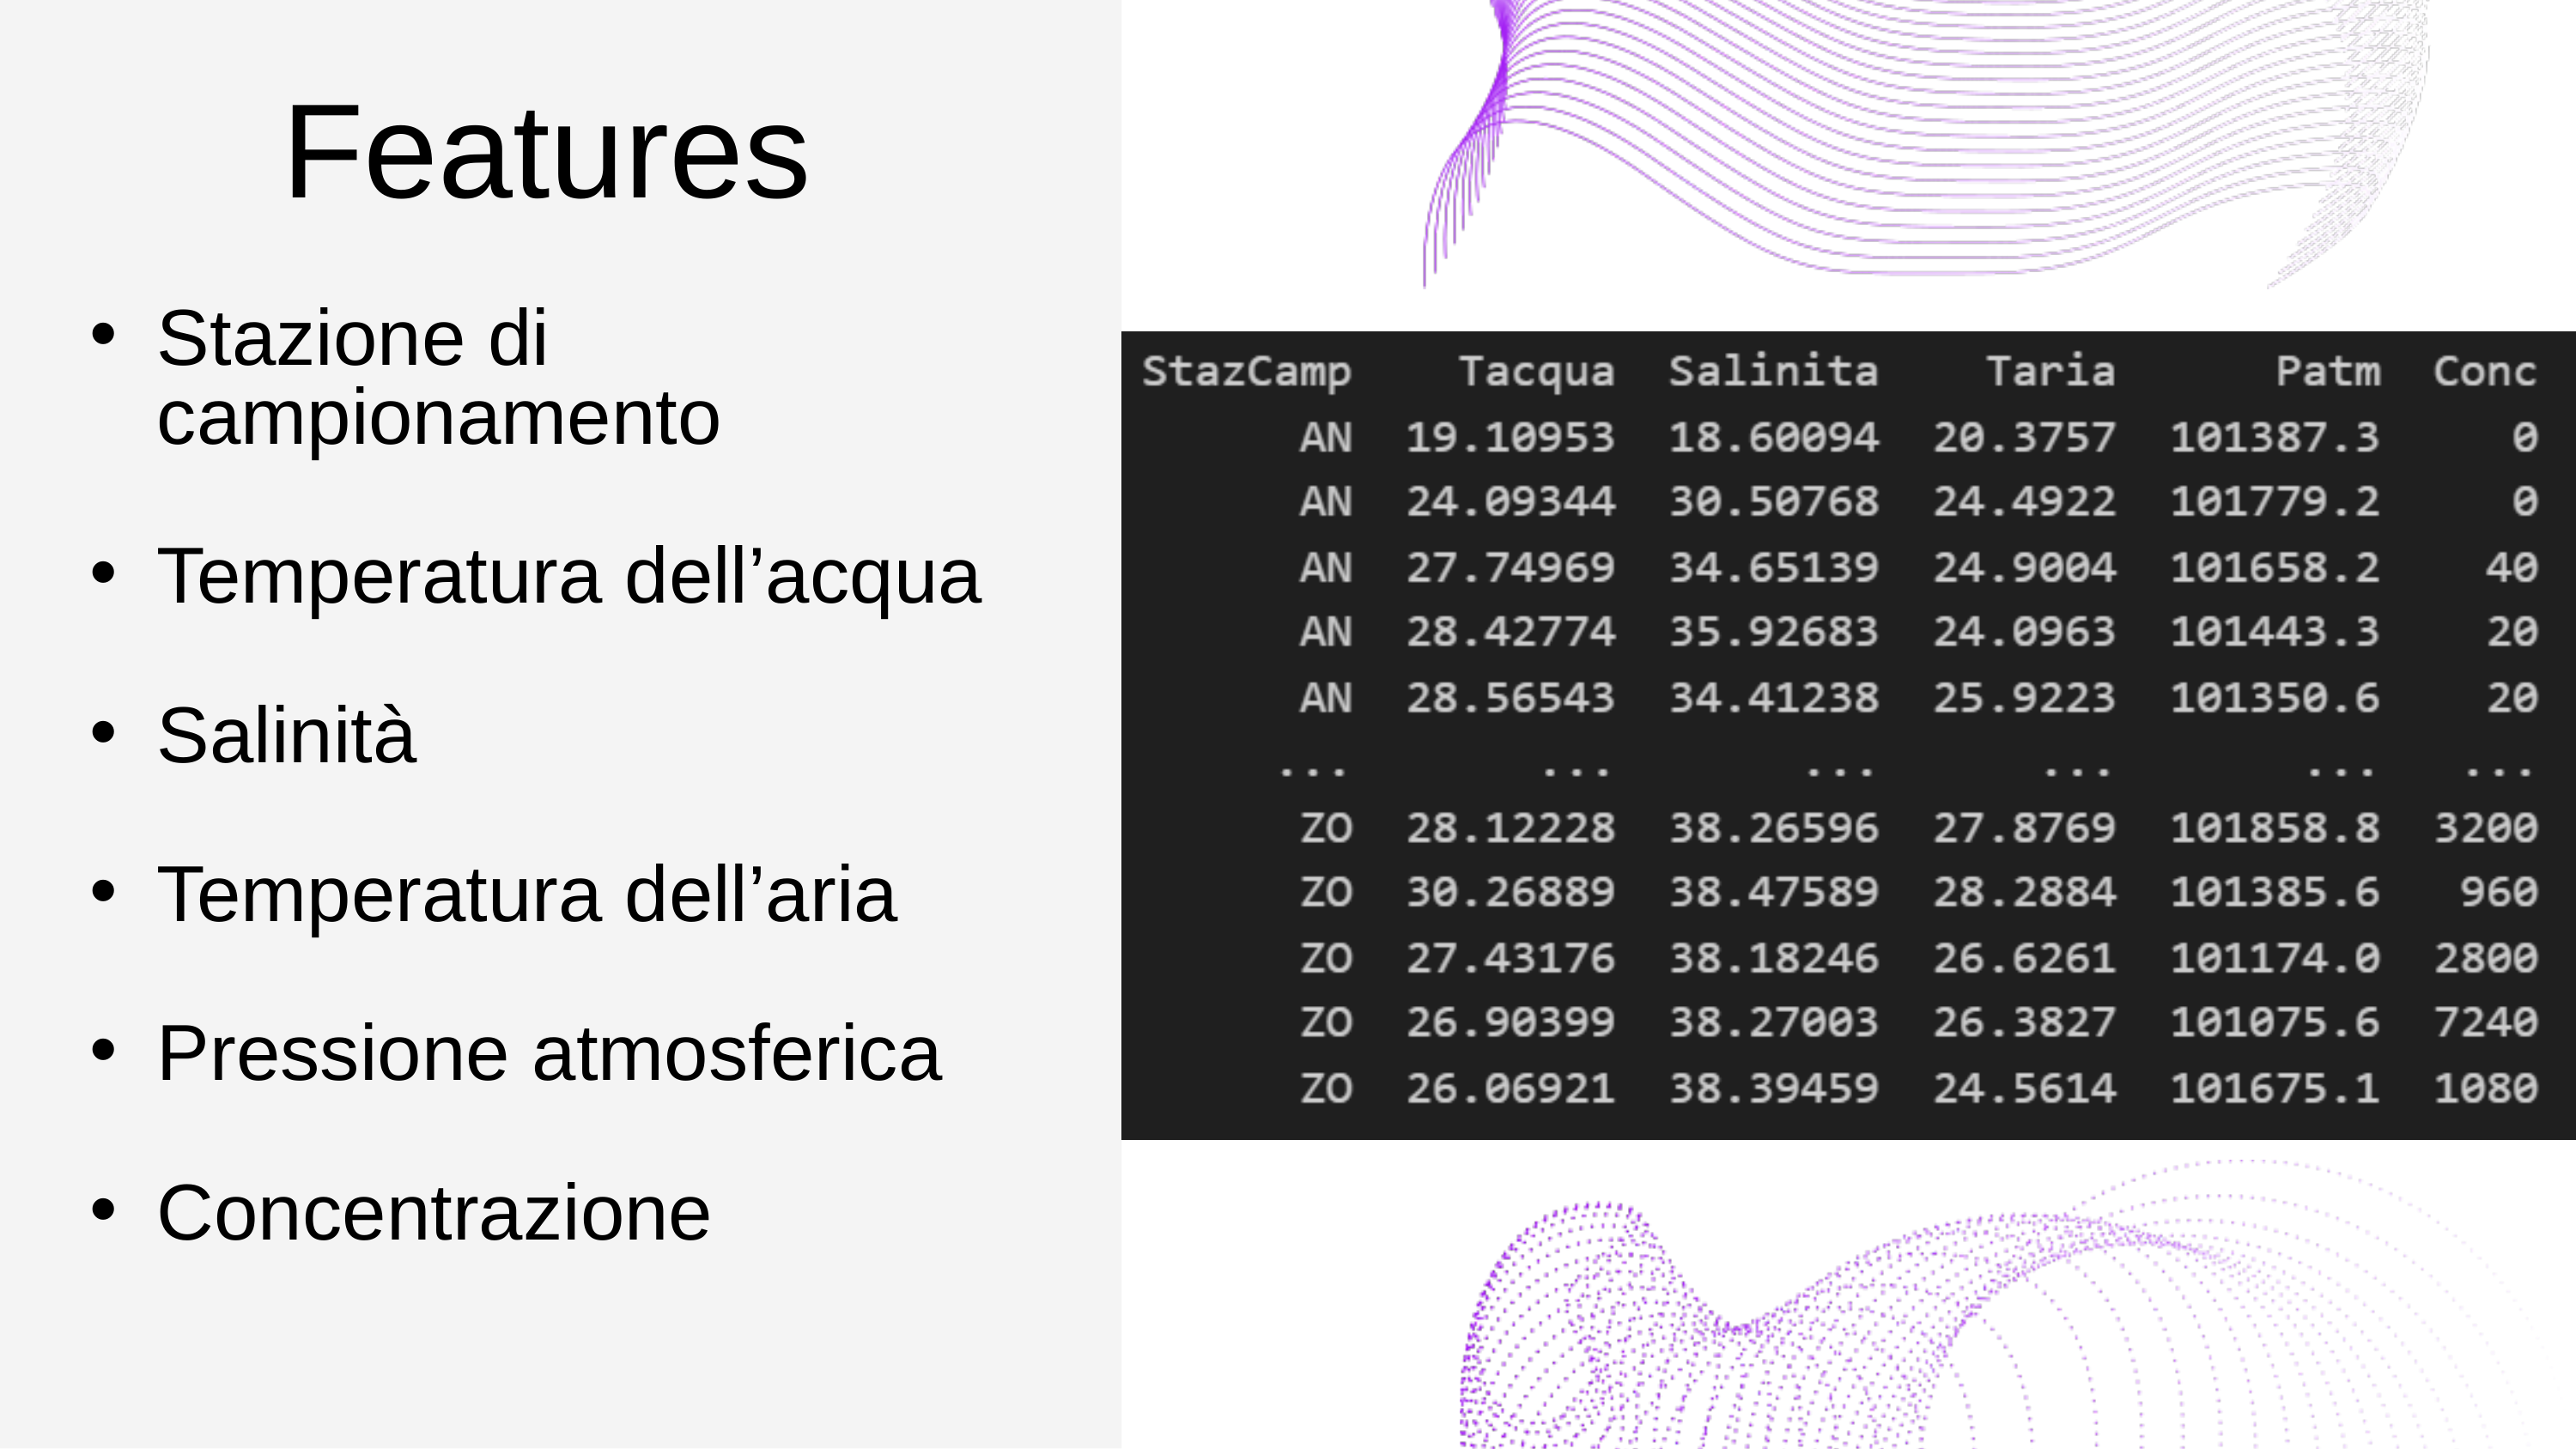

Features
Stazione di campionamento

Temperatura dell’acqua

Salinità

Temperatura dell’aria

Pressione atmosferica

Concentrazione